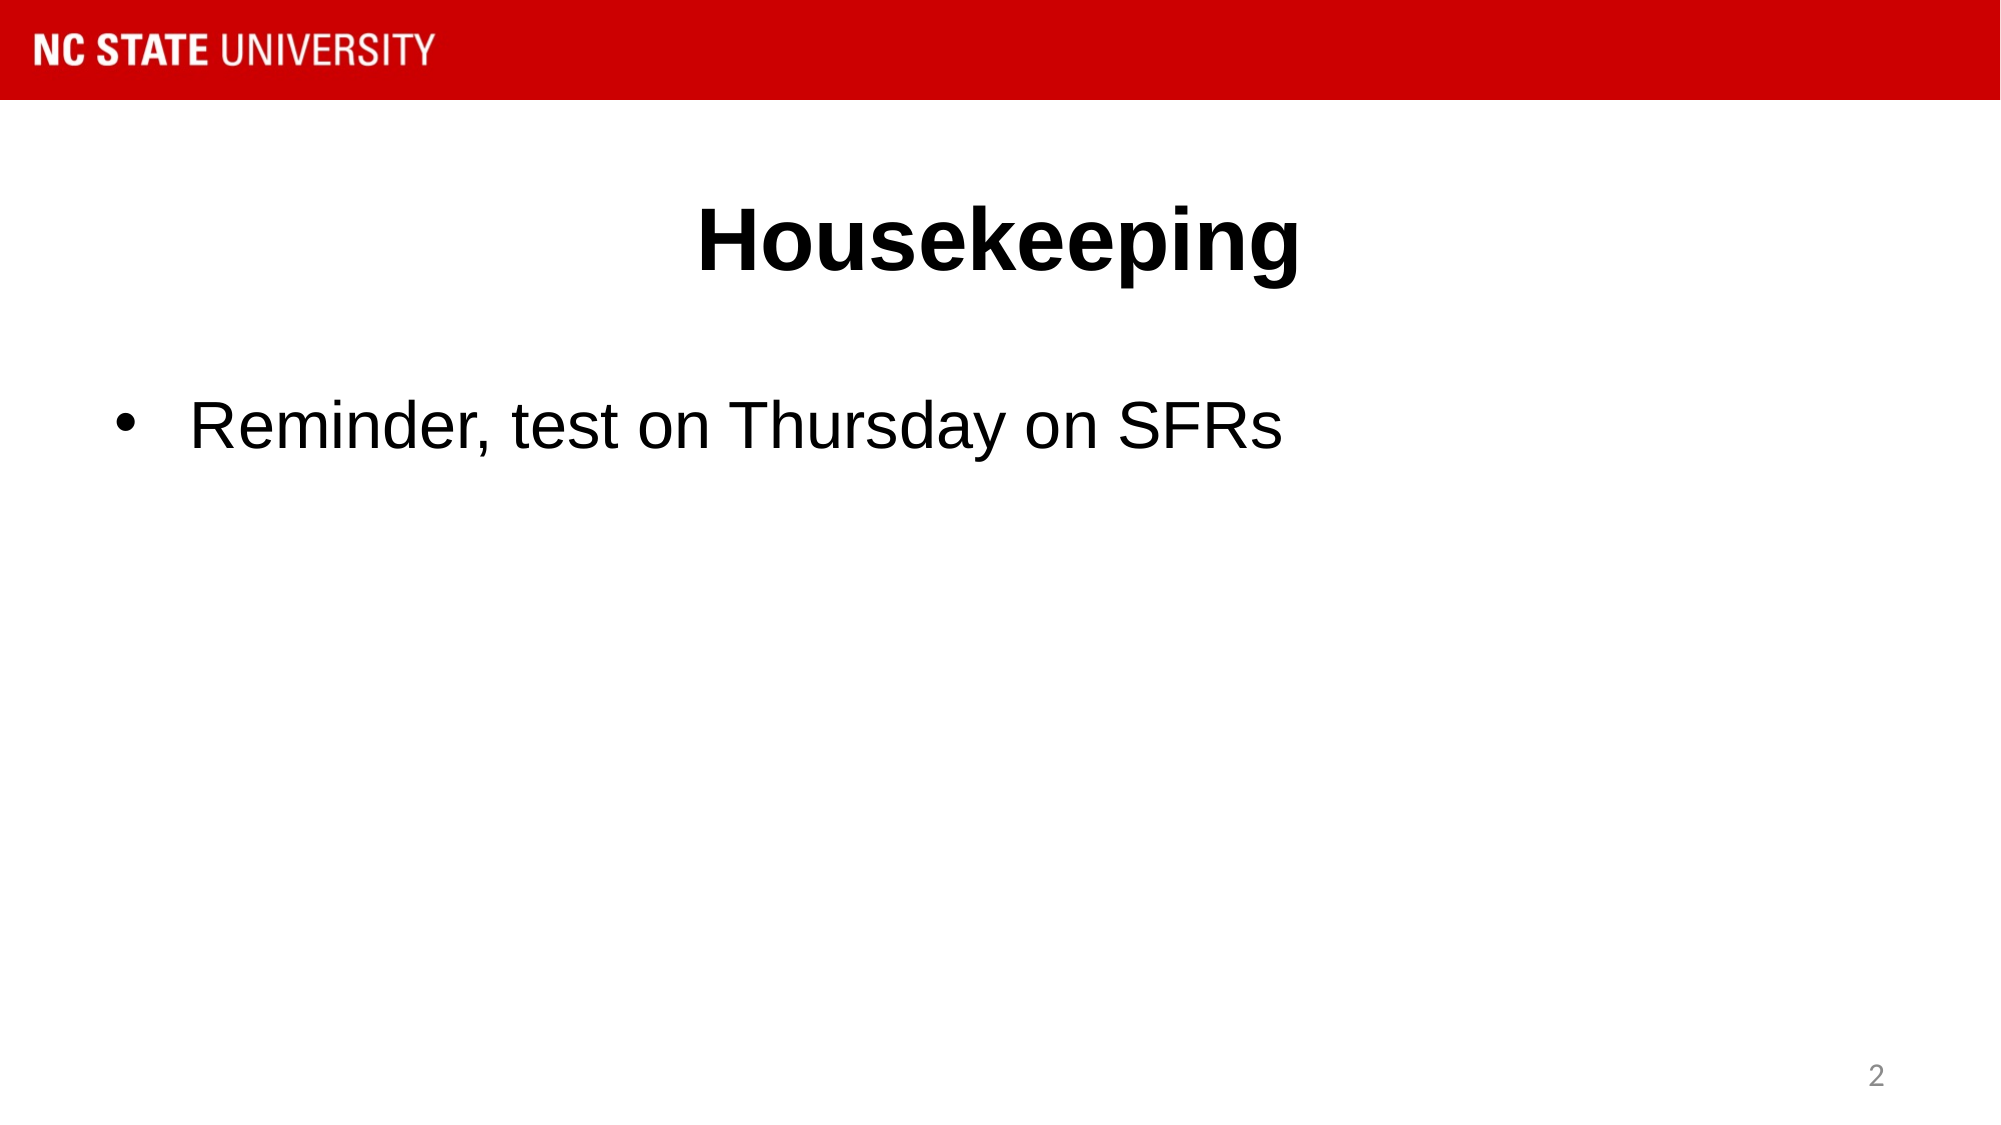

# Housekeeping
Reminder, test on Thursday on SFRs
2